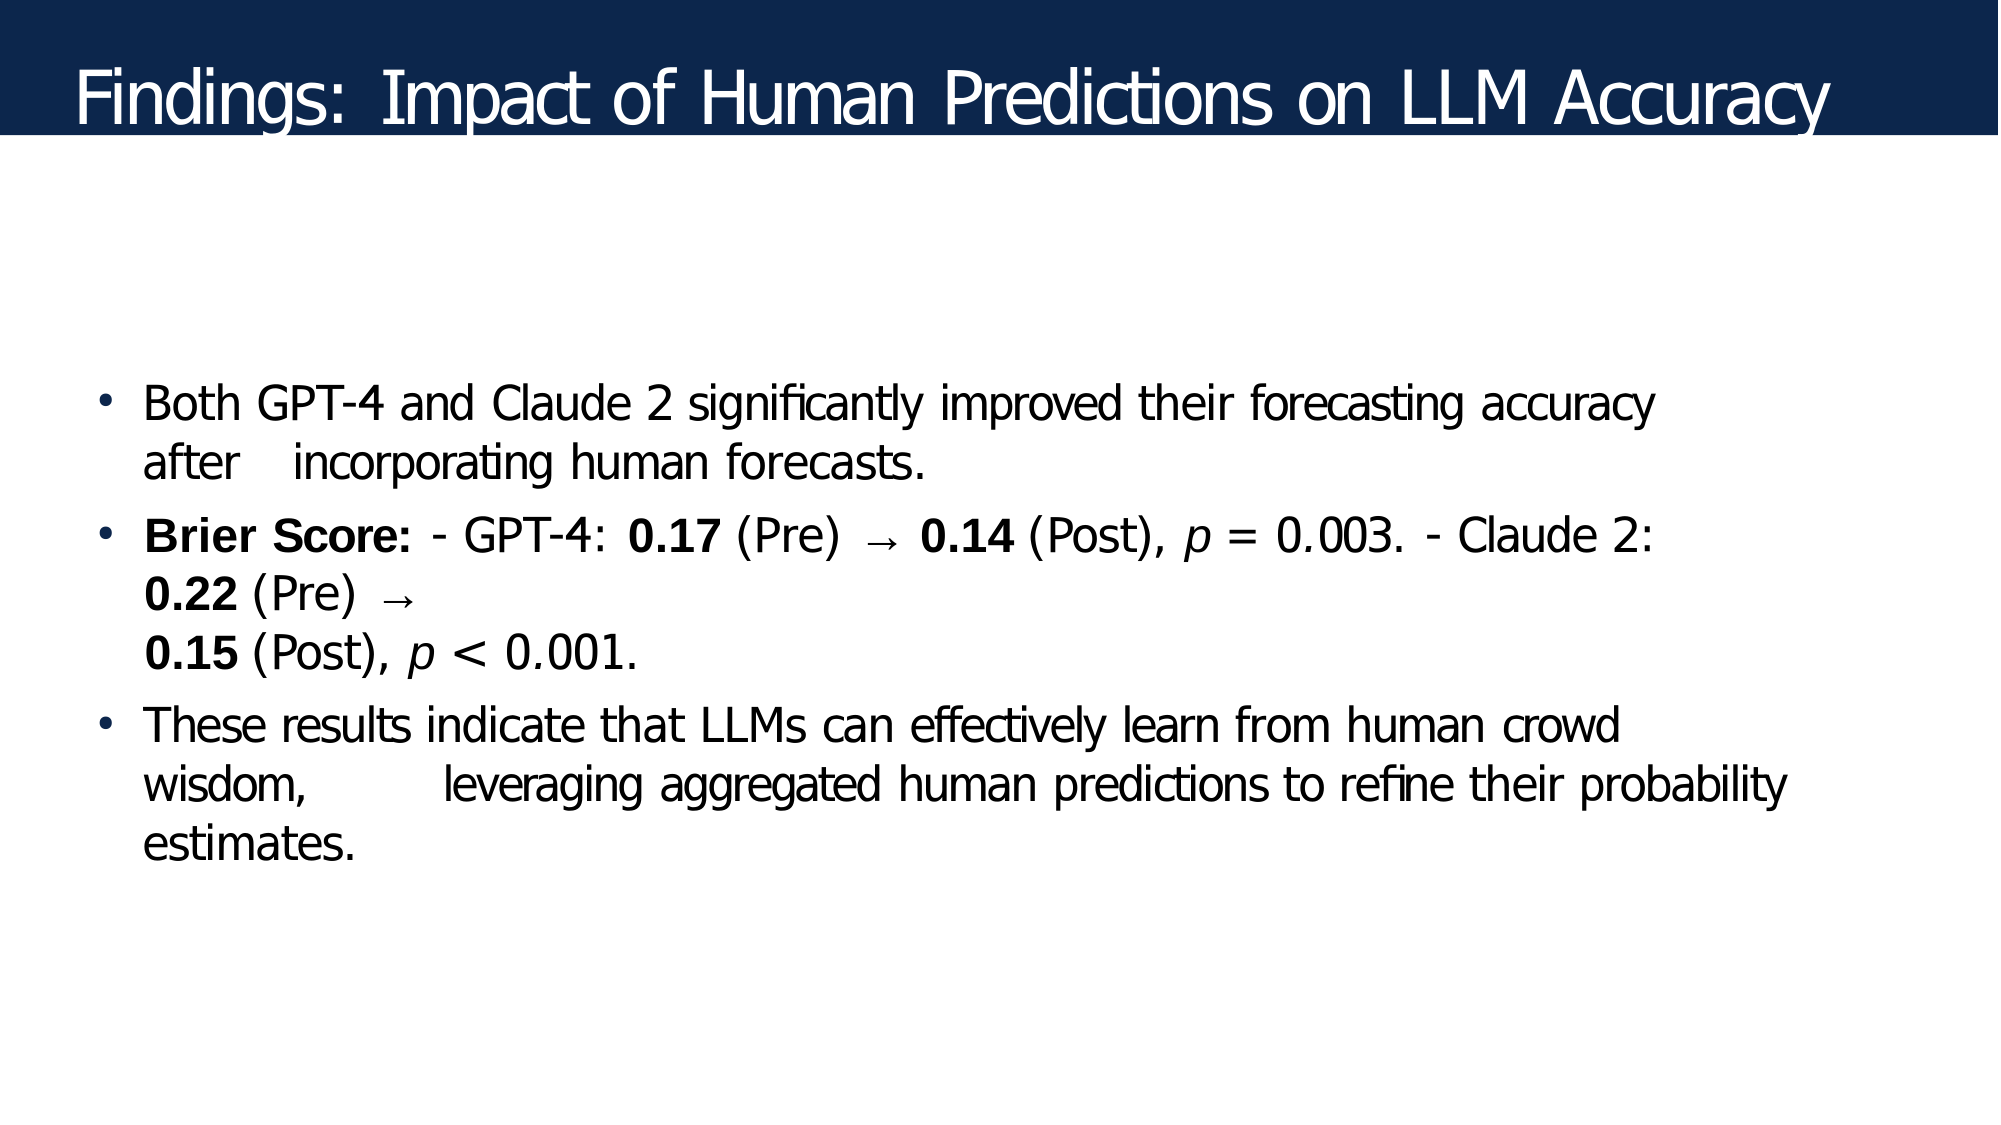

# Findings: Impact of Human Predictions on LLM Accuracy
Both GPT-4 and Claude 2 significantly improved their forecasting accuracy after 	incorporating human forecasts.
Brier Score: - GPT-4: 0.17 (Pre) → 0.14 (Post), p = 0.003. - Claude 2: 0.22 (Pre) →
0.15 (Post), p < 0.001.
These results indicate that LLMs can effectively learn from human crowd wisdom, 	leveraging aggregated human predictions to refine their probability estimates.
115 / 22